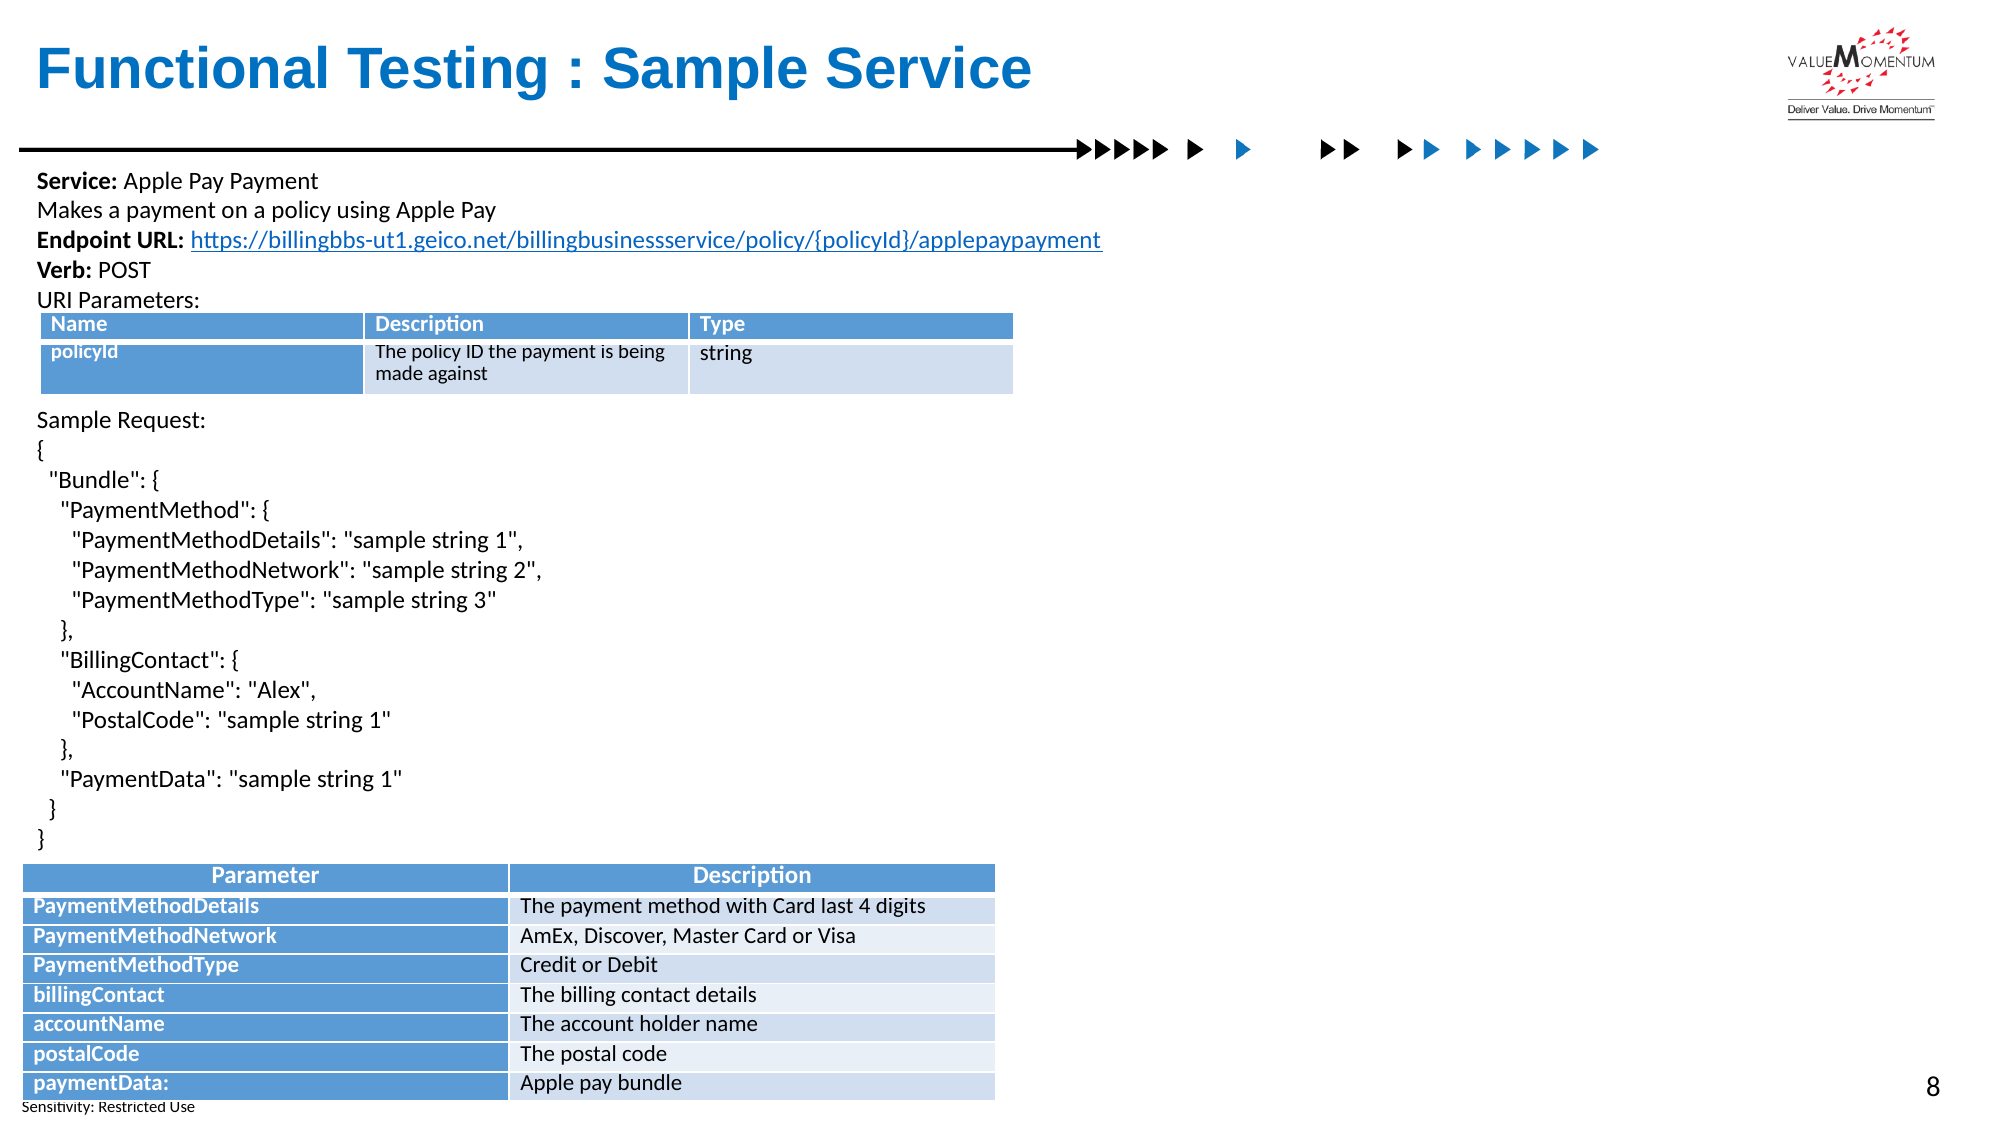

Functional Testing : Sample Service
Service: Apple Pay Payment
Makes a payment on a policy using Apple Pay
Endpoint URL: https://billingbbs-ut1.geico.net/billingbusinessservice/policy/{policyId}/applepaypayment
Verb: POST
URI Parameters:

Sample Request:
{
  "Bundle": {
    "PaymentMethod": {
      "PaymentMethodDetails": "sample string 1",
      "PaymentMethodNetwork": "sample string 2",
      "PaymentMethodType": "sample string 3"
    },
    "BillingContact": {
      "AccountName": "Alex",
      "PostalCode": "sample string 1"
    },
    "PaymentData": "sample string 1"
  }
}

| Name | Description | Type |
| --- | --- | --- |
| policyId | The policy ID the payment is being made against | string |
| Parameter | Description |
| --- | --- |
| PaymentMethodDetails | The payment method with Card last 4 digits |
| PaymentMethodNetwork | AmEx, Discover, Master Card or Visa |
| PaymentMethodType | Credit or Debit |
| billingContact | The billing contact details |
| accountName | The account holder name |
| postalCode | The postal code |
| paymentData: | Apple pay bundle |